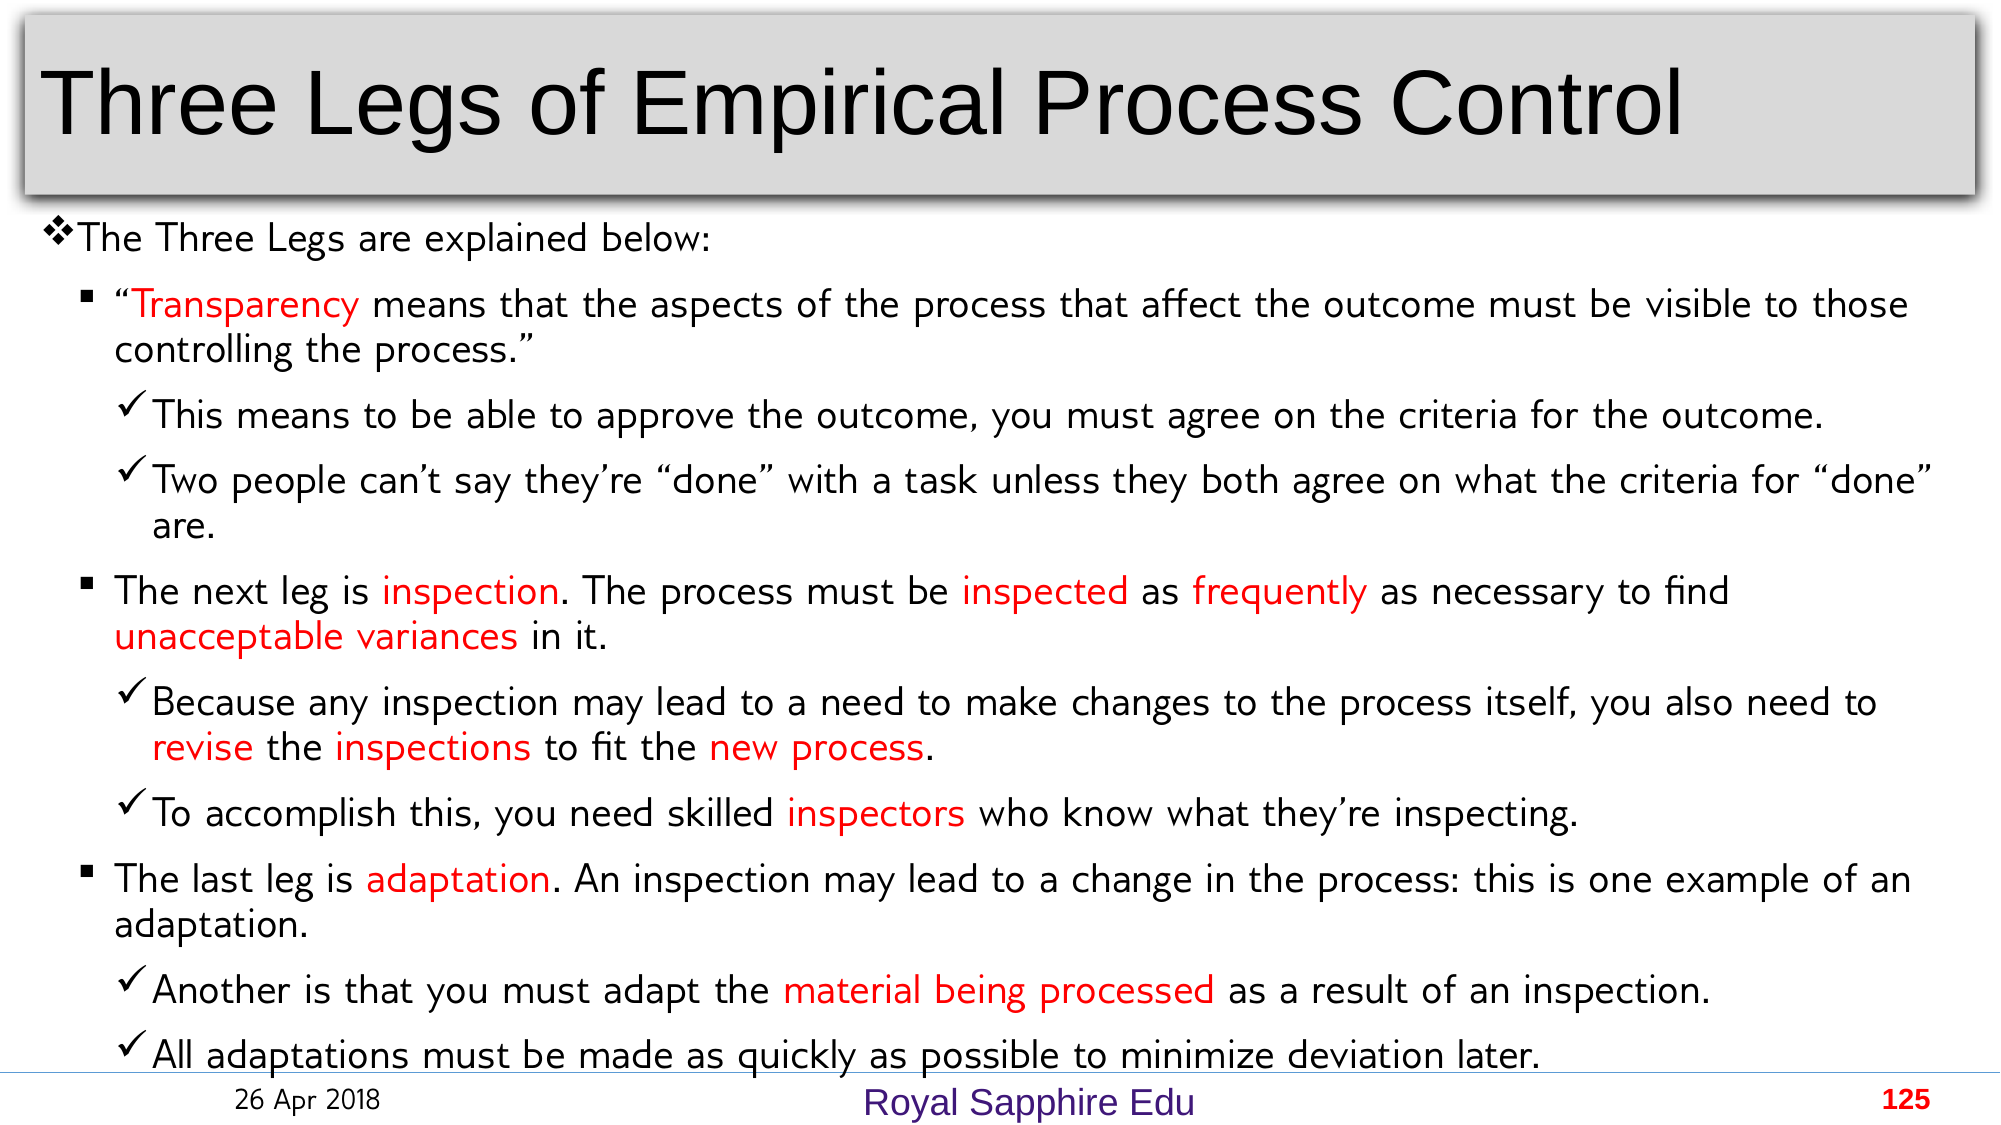

# Three Legs of Empirical Process Control
The Three Legs are explained below:
“Transparency means that the aspects of the process that affect the outcome must be visible to those controlling the process.”
This means to be able to approve the outcome, you must agree on the criteria for the outcome.
Two people can’t say they’re “done” with a task unless they both agree on what the criteria for “done” are.
The next leg is inspection. The process must be inspected as frequently as necessary to find unacceptable variances in it.
Because any inspection may lead to a need to make changes to the process itself, you also need to revise the inspections to fit the new process.
To accomplish this, you need skilled inspectors who know what they’re inspecting.
The last leg is adaptation. An inspection may lead to a change in the process: this is one example of an adaptation.
Another is that you must adapt the material being processed as a result of an inspection.
All adaptations must be made as quickly as possible to minimize deviation later.
26 Apr 2018
125